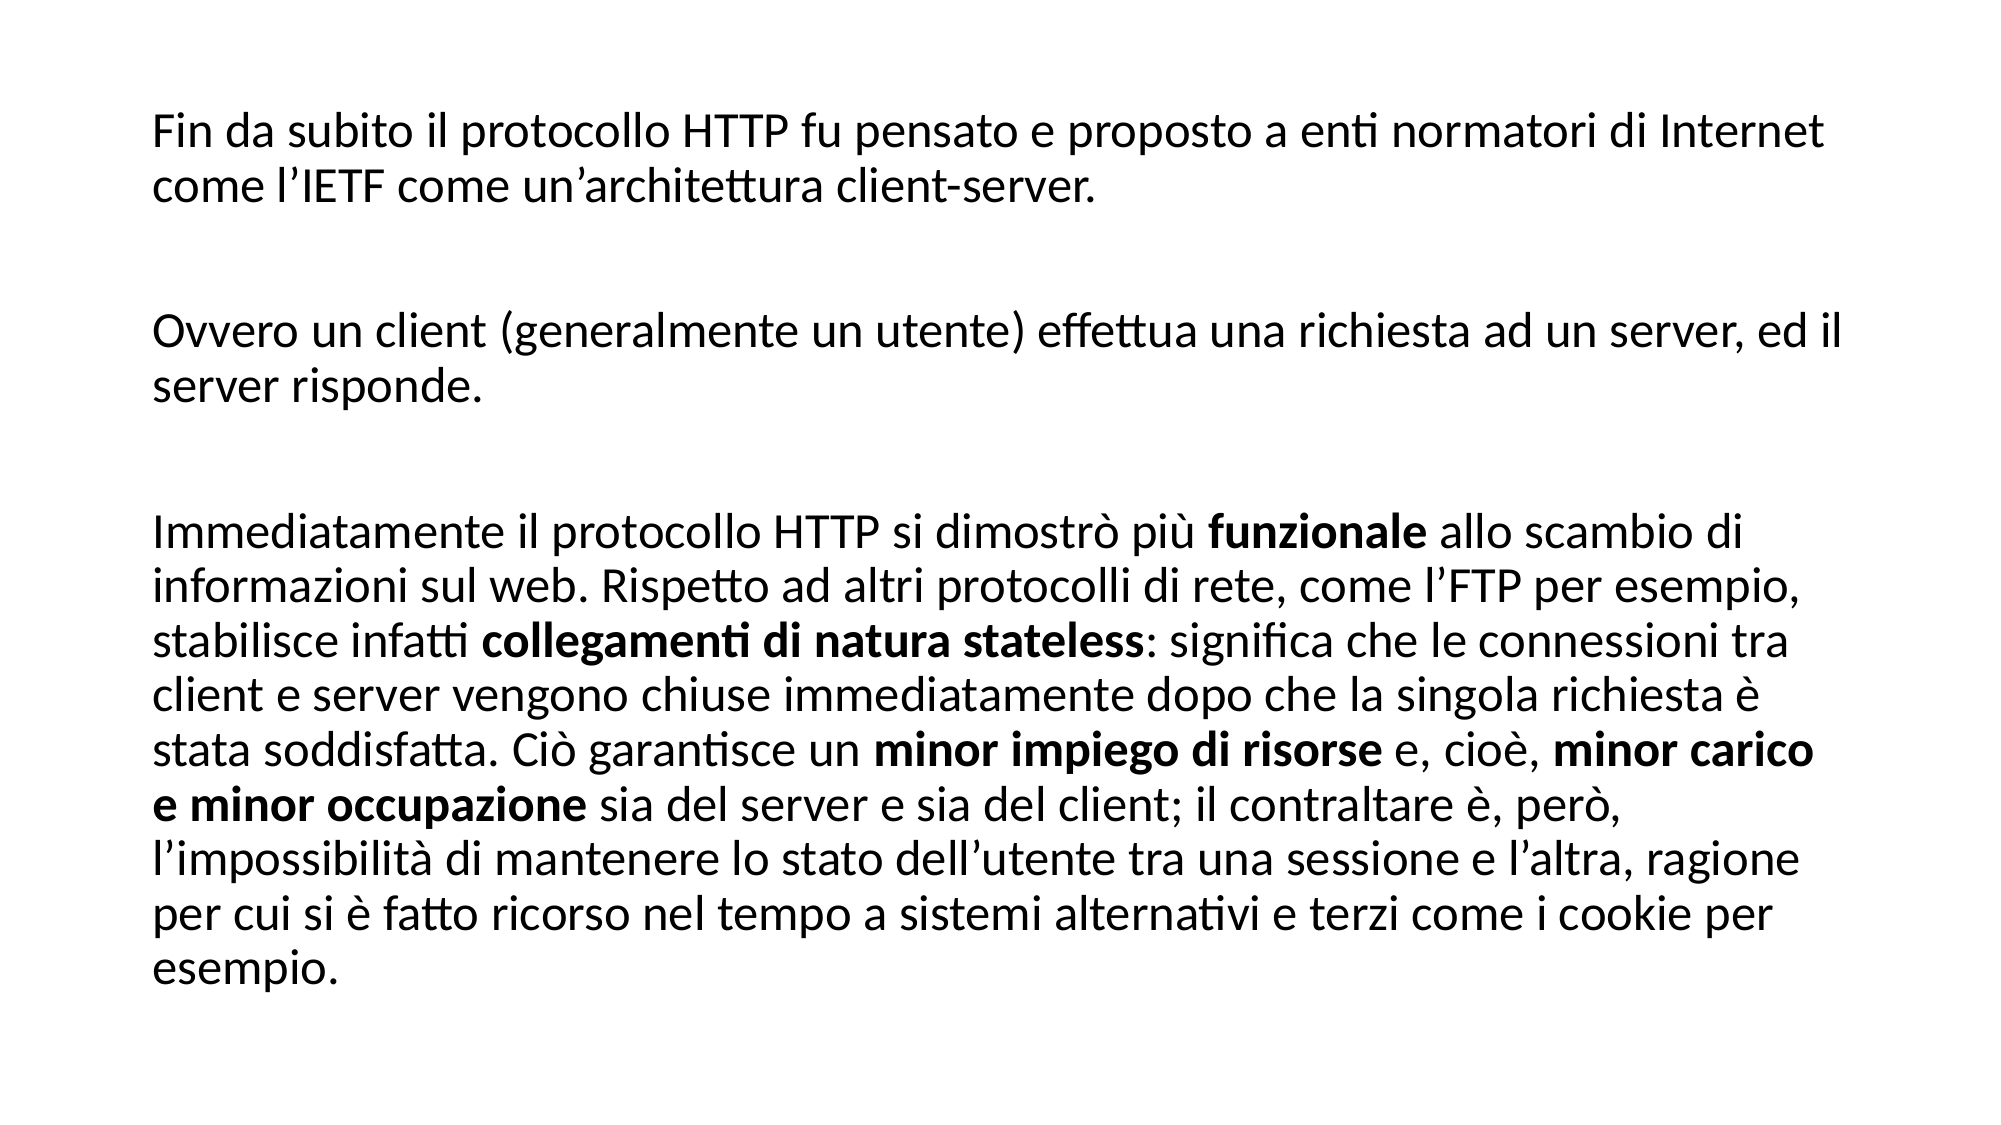

Fin da subito il protocollo HTTP fu pensato e proposto a enti normatori di Internet come l’IETF come un’architettura client-server.

Ovvero un client (generalmente un utente) effettua una richiesta ad un server, ed il server risponde.

Immediatamente il protocollo HTTP si dimostrò più funzionale allo scambio di informazioni sul web. Rispetto ad altri protocolli di rete, come l’FTP per esempio, stabilisce infatti collegamenti di natura stateless: significa che le connessioni tra client e server vengono chiuse immediatamente dopo che la singola richiesta è stata soddisfatta. Ciò garantisce un minor impiego di risorse e, cioè, minor carico e minor occupazione sia del server e sia del client; il contraltare è, però, l’impossibilità di mantenere lo stato dell’utente tra una sessione e l’altra, ragione per cui si è fatto ricorso nel tempo a sistemi alternativi e terzi come i cookie per esempio.